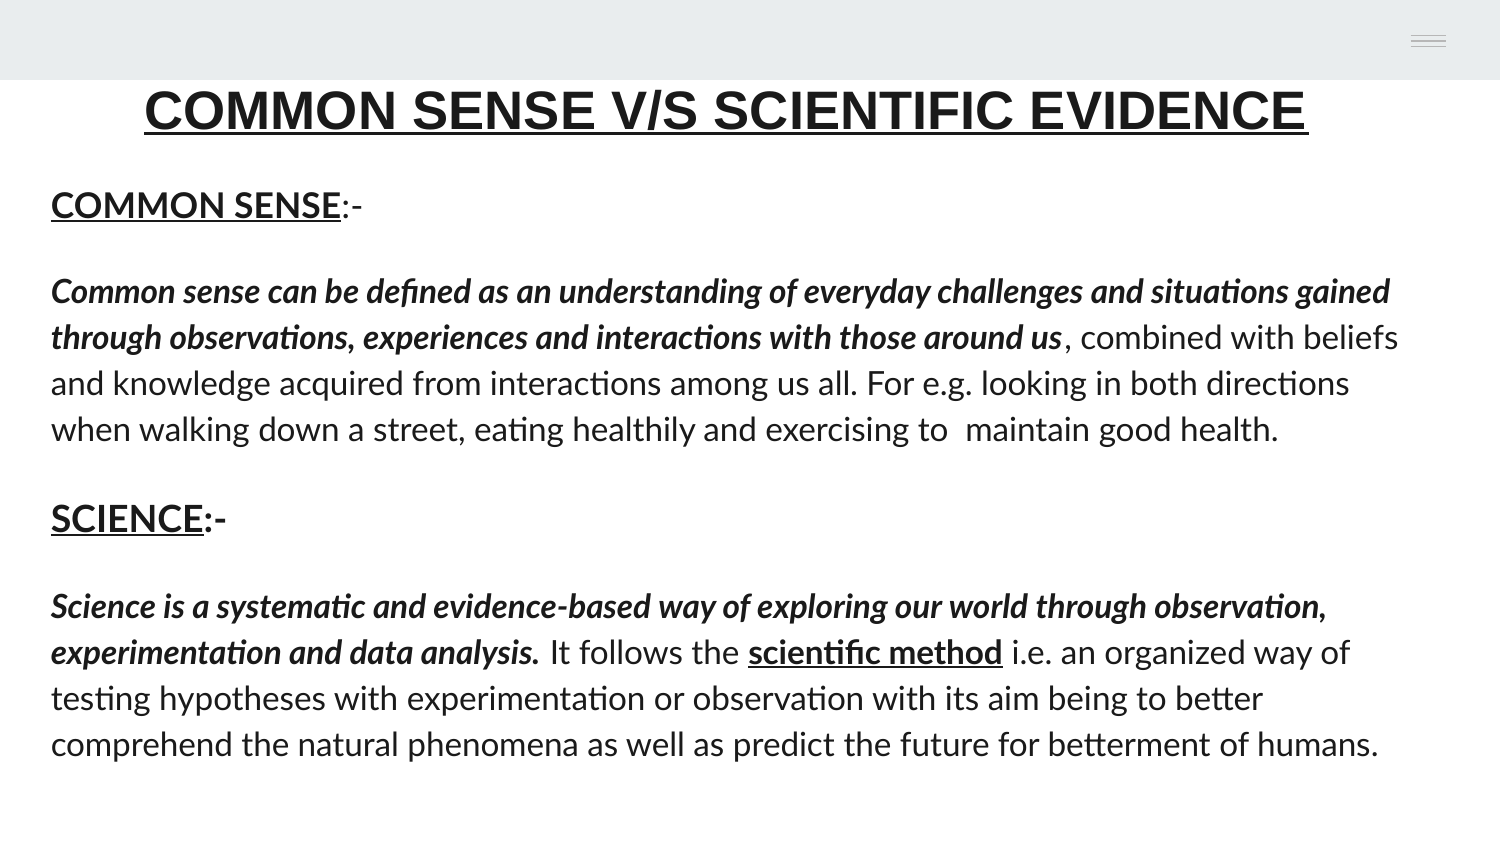

# COMMON SENSE V/S SCIENTIFIC EVIDENCE
COMMON SENSE:-
Common sense can be defined as an understanding of everyday challenges and situations gained through observations, experiences and interactions with those around us, combined with beliefs and knowledge acquired from interactions among us all. For e.g. looking in both directions when walking down a street, eating healthily and exercising to  maintain good health.
SCIENCE:-
Science is a systematic and evidence-based way of exploring our world through observation, experimentation and data analysis. It follows the scientific method i.e. an organized way of testing hypotheses with experimentation or observation with its aim being to better comprehend the natural phenomena as well as predict the future for betterment of humans.